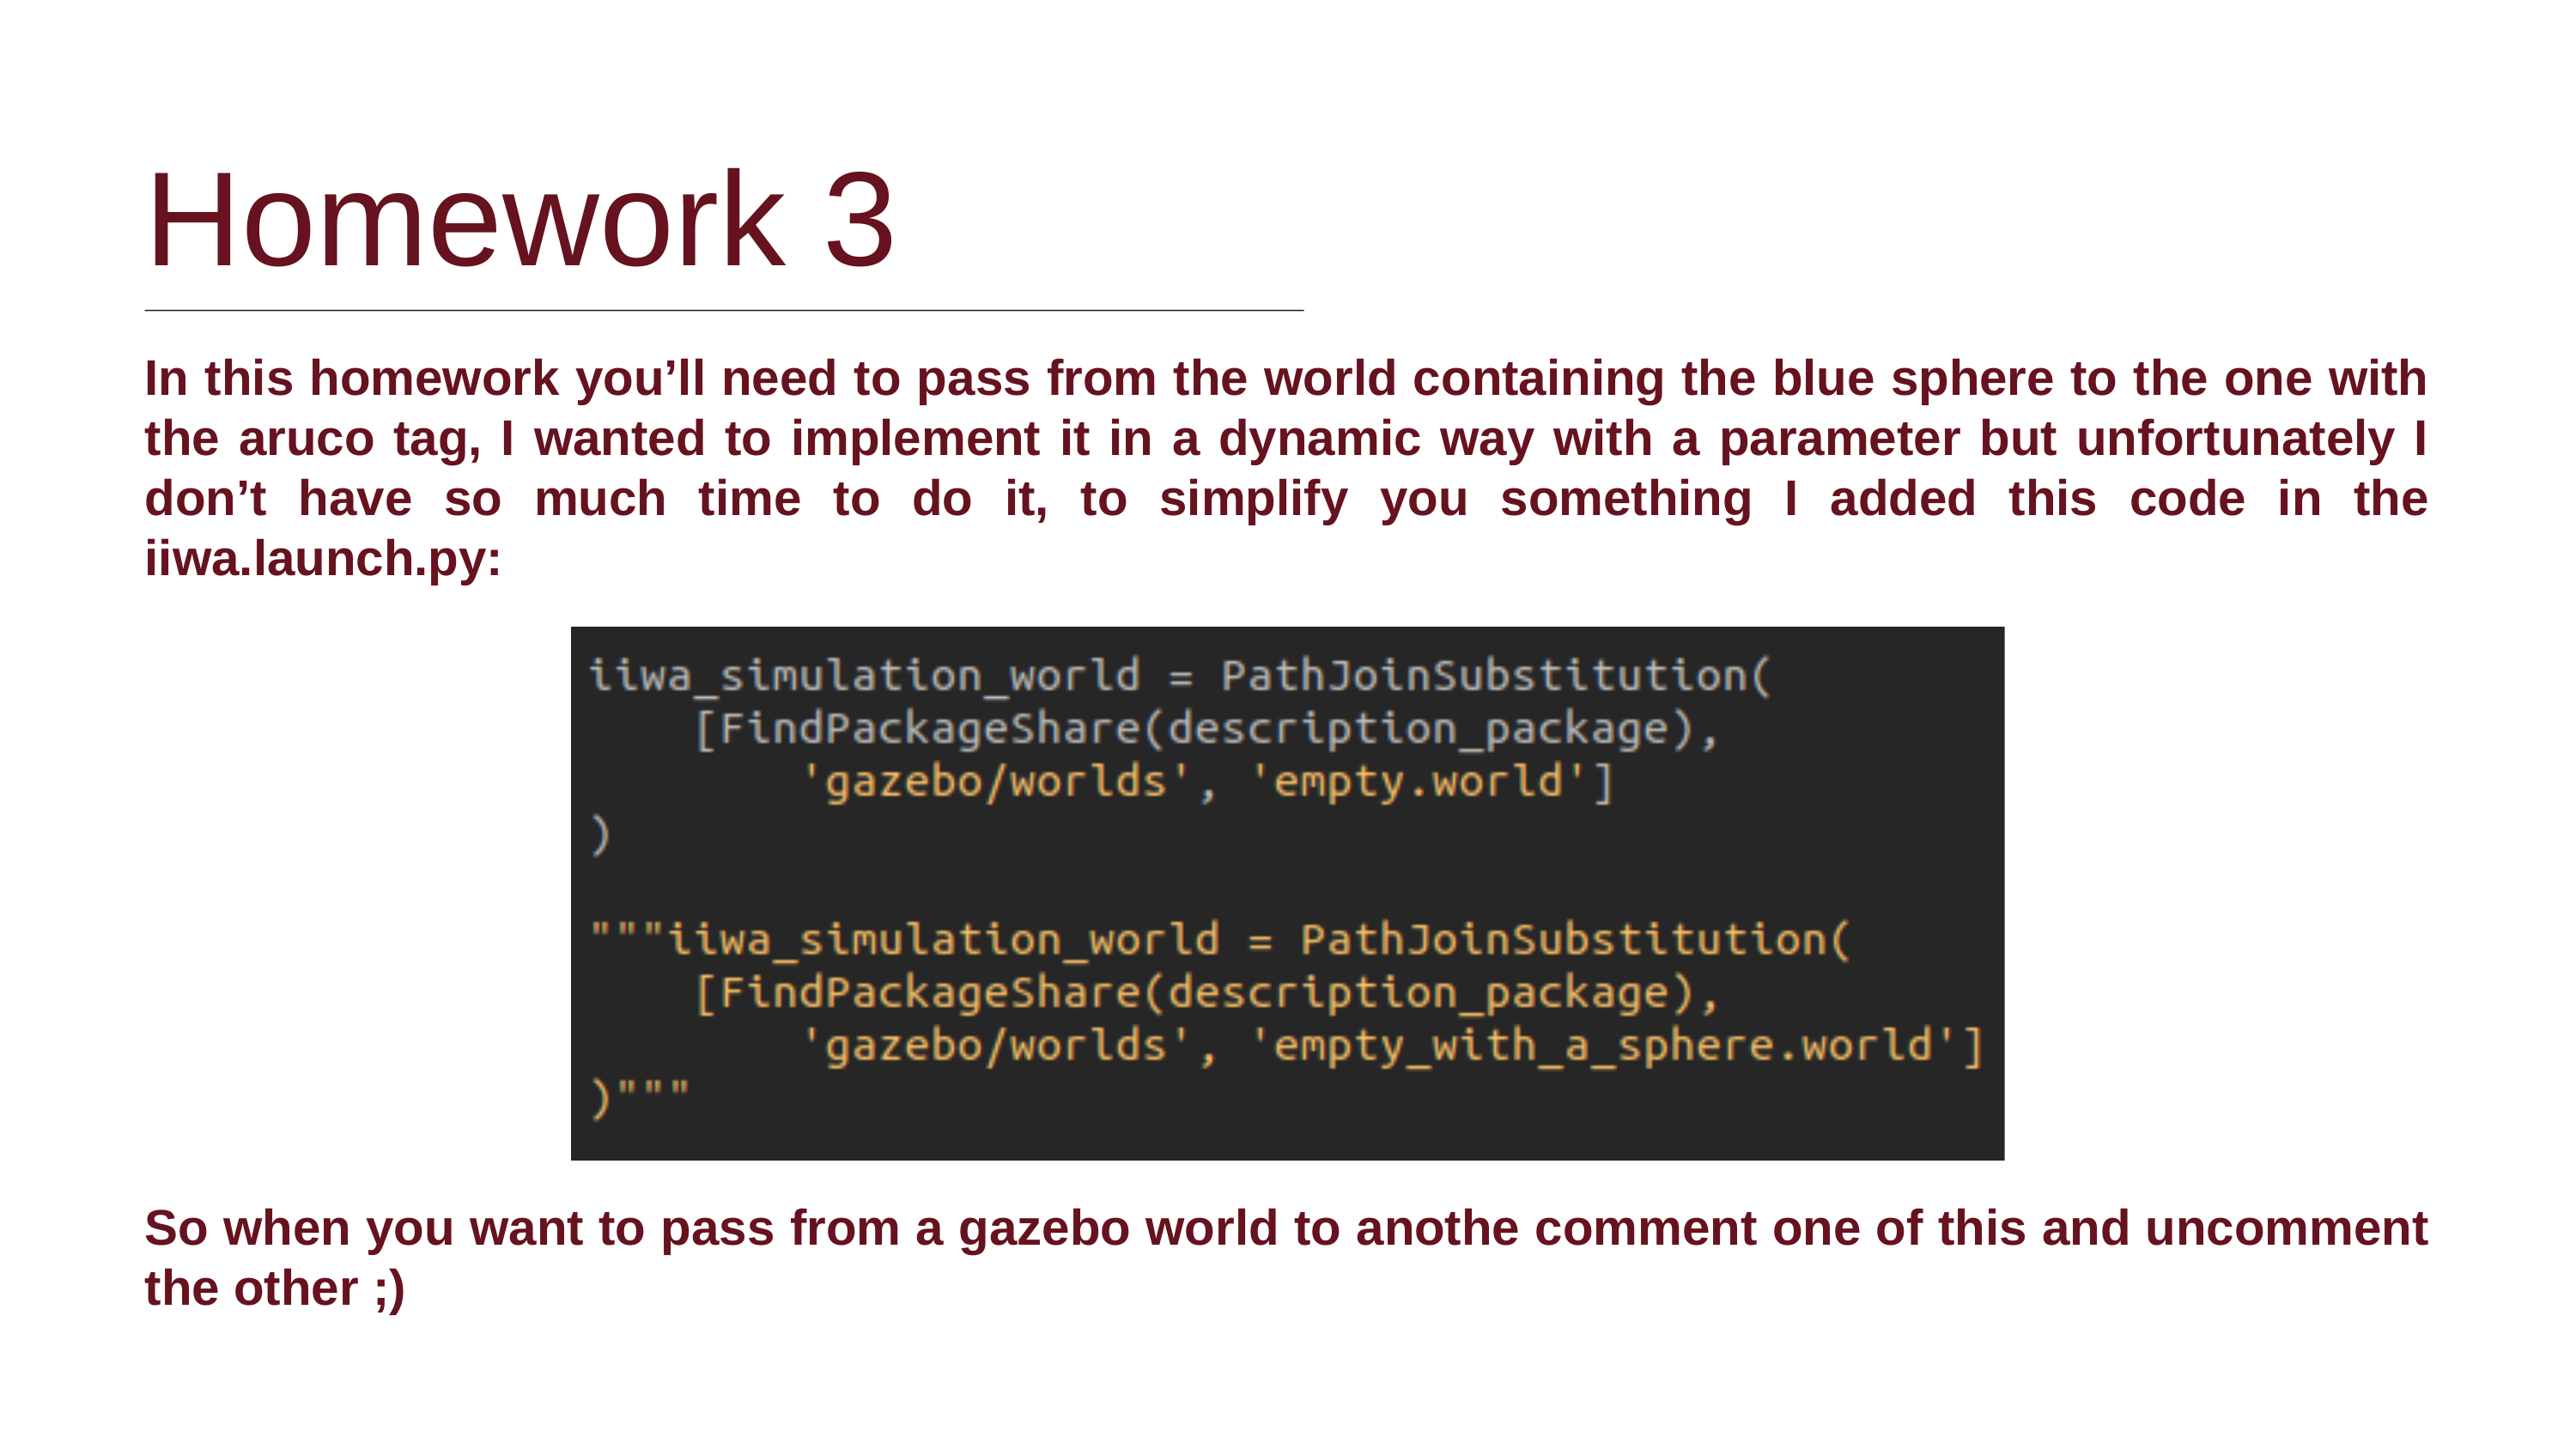

Homework 3

In this homework you’ll need to pass from the world containing the blue sphere to the one with the aruco tag, I wanted to implement it in a dynamic way with a parameter but unfortunately I don’t have so much time to do it, to simplify you something I added this code in the iiwa.launch.py:

So when you want to pass from a gazebo world to anothe comment one of this and uncomment the other ;)